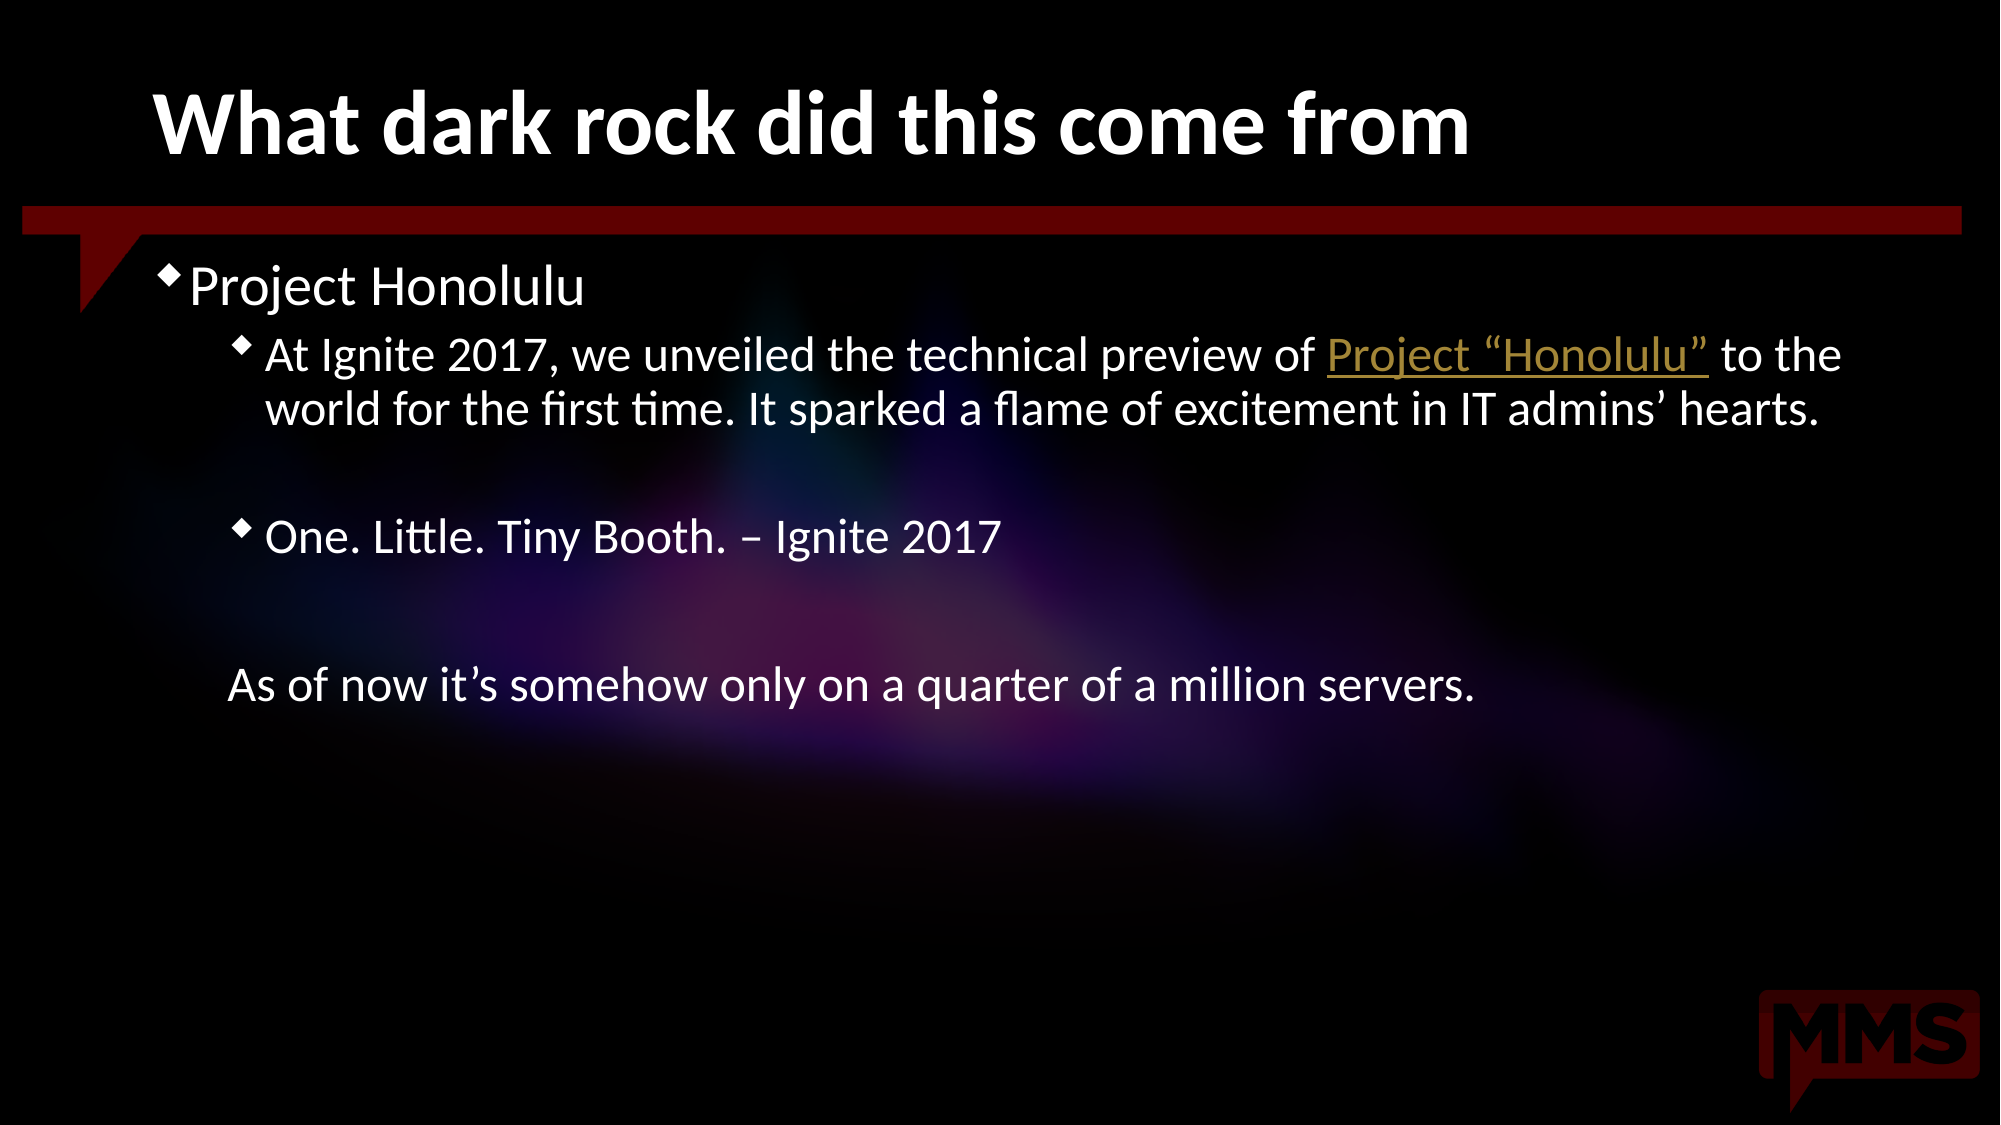

# What dark rock did this come from
Project Honolulu
At Ignite 2017, we unveiled the technical preview of Project “Honolulu” to the world for the first time. It sparked a flame of excitement in IT admins’ hearts.

One. Little. Tiny Booth. – Ignite 2017

As of now it’s somehow only on a quarter of a million servers.